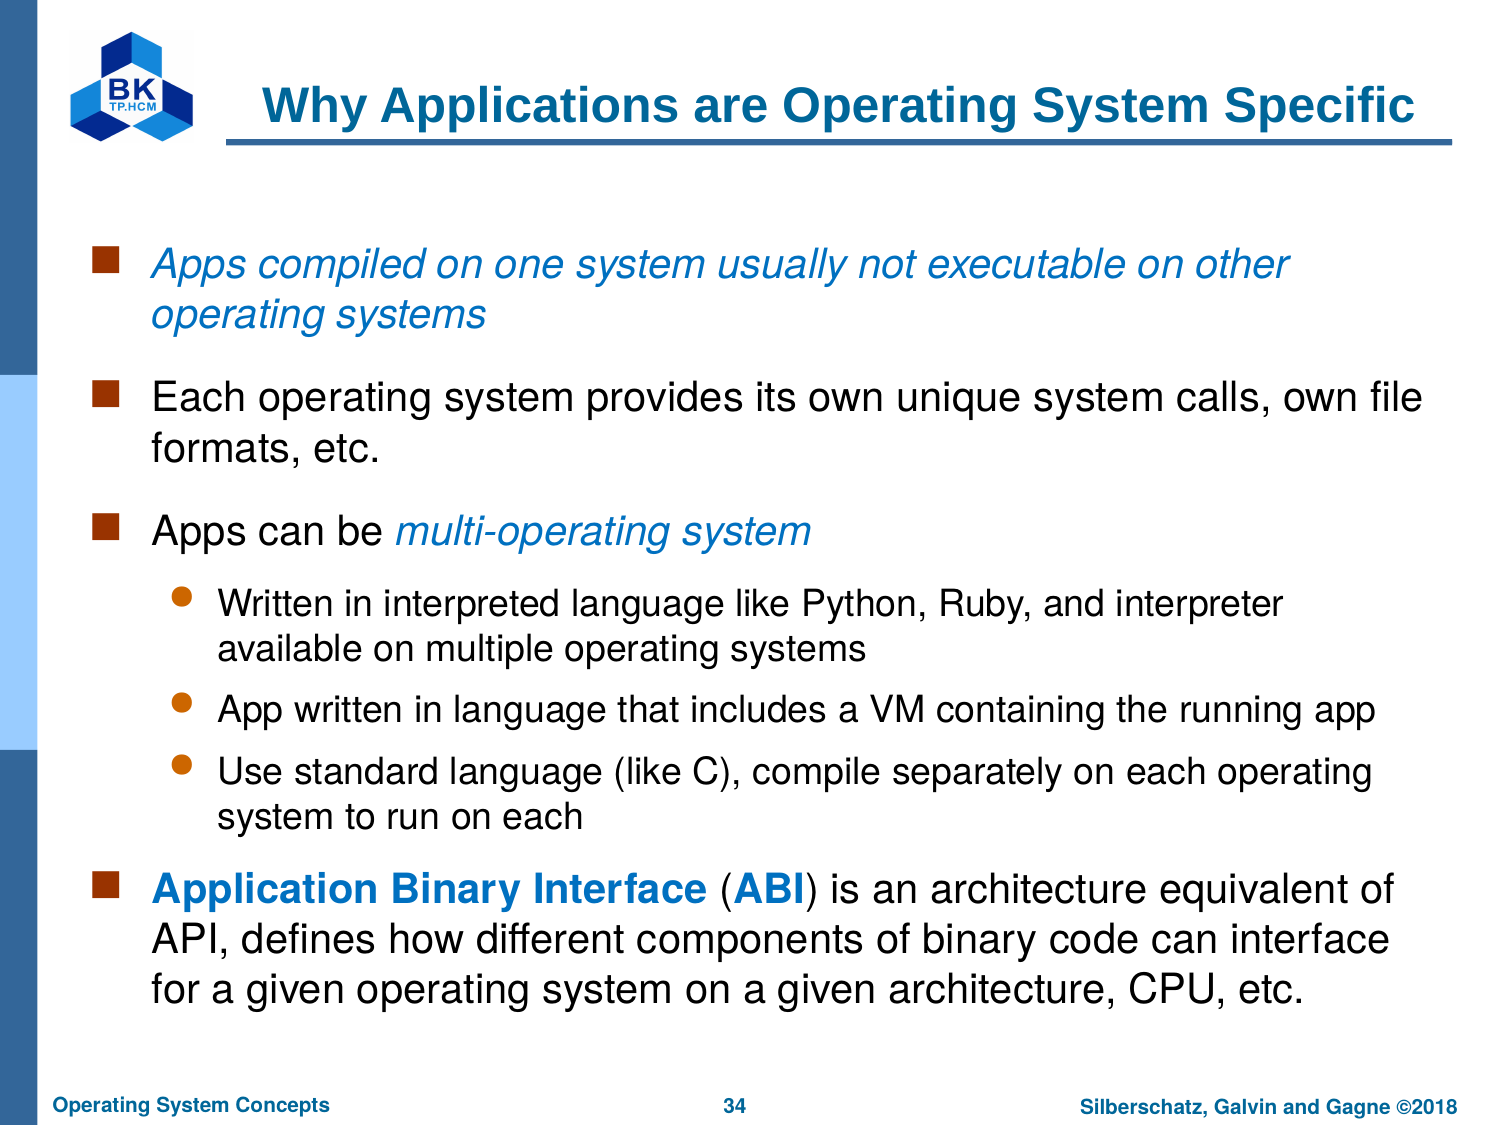

# Why Applications are Operating System Specific
Apps compiled on one system usually not executable on other operating systems
Each operating system provides its own unique system calls, own file formats, etc.
Apps can be multi-operating system
Written in interpreted language like Python, Ruby, and interpreter available on multiple operating systems
App written in language that includes a VM containing the running app
Use standard language (like C), compile separately on each operating system to run on each
Application Binary Interface (ABI) is an architecture equivalent of API, defines how different components of binary code can interface for a given operating system on a given architecture, CPU, etc.